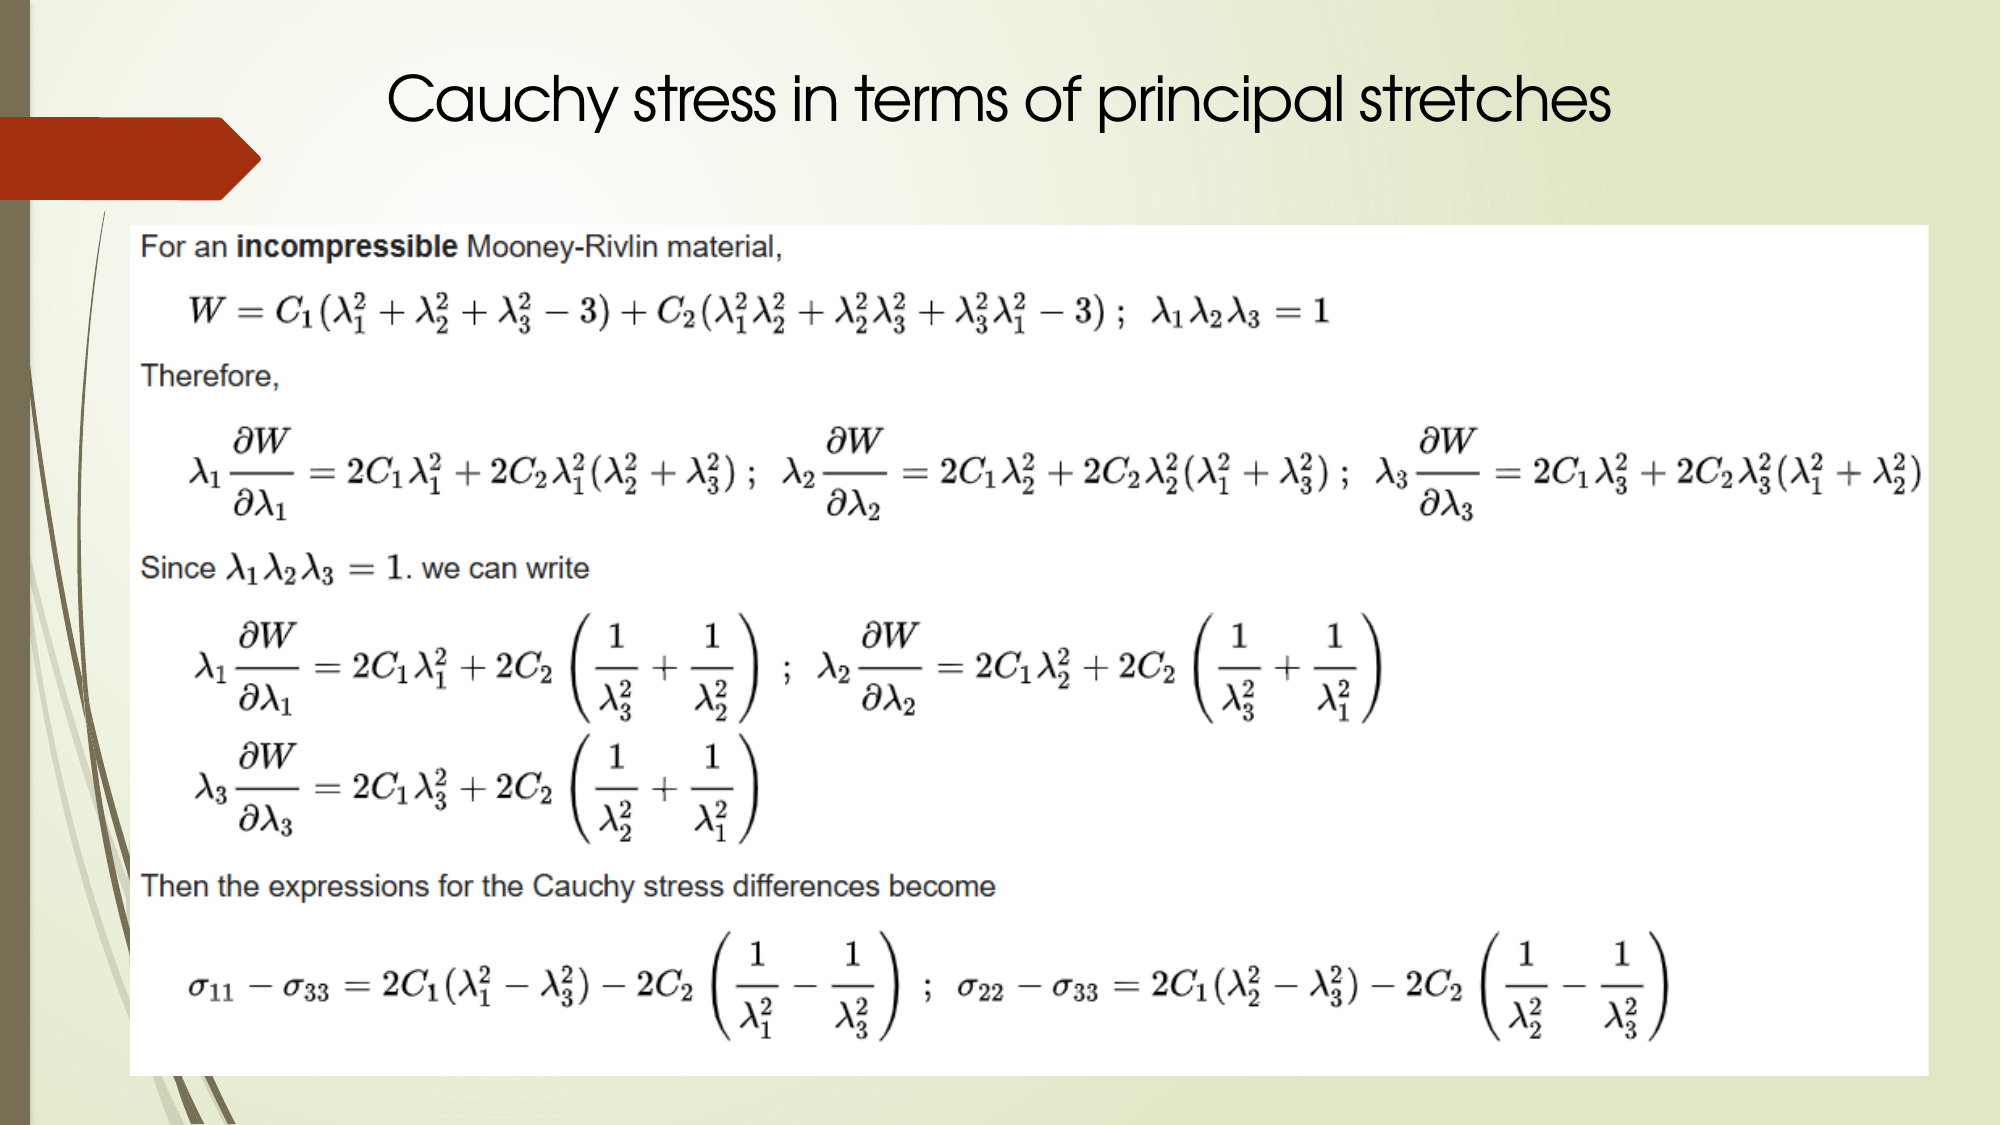

Cauchy stress in terms of principal stretches